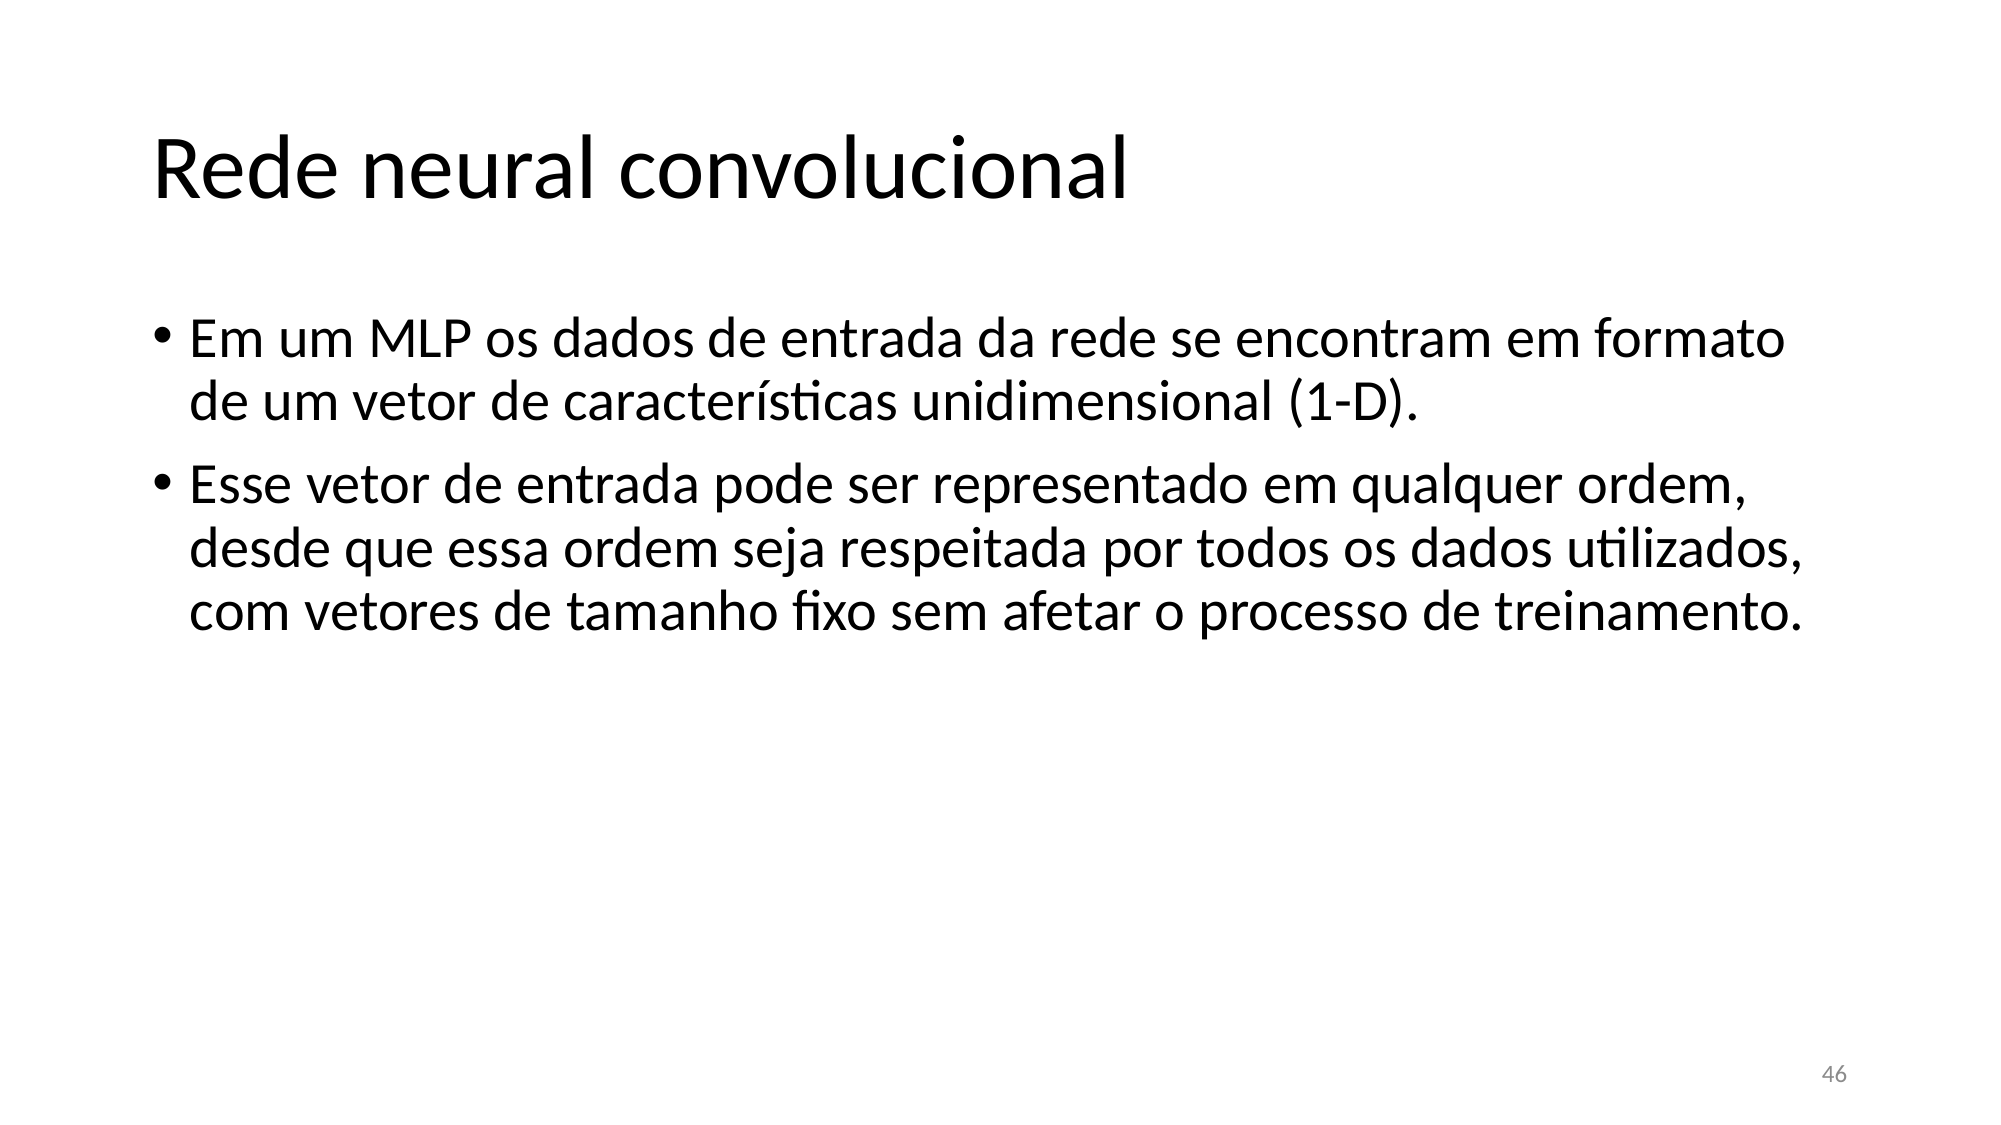

# Rede neural convolucional
Em um MLP os dados de entrada da rede se encontram em formato de um vetor de características unidimensional (1-D).
Esse vetor de entrada pode ser representado em qualquer ordem, desde que essa ordem seja respeitada por todos os dados utilizados, com vetores de tamanho fixo sem afetar o processo de treinamento.
46